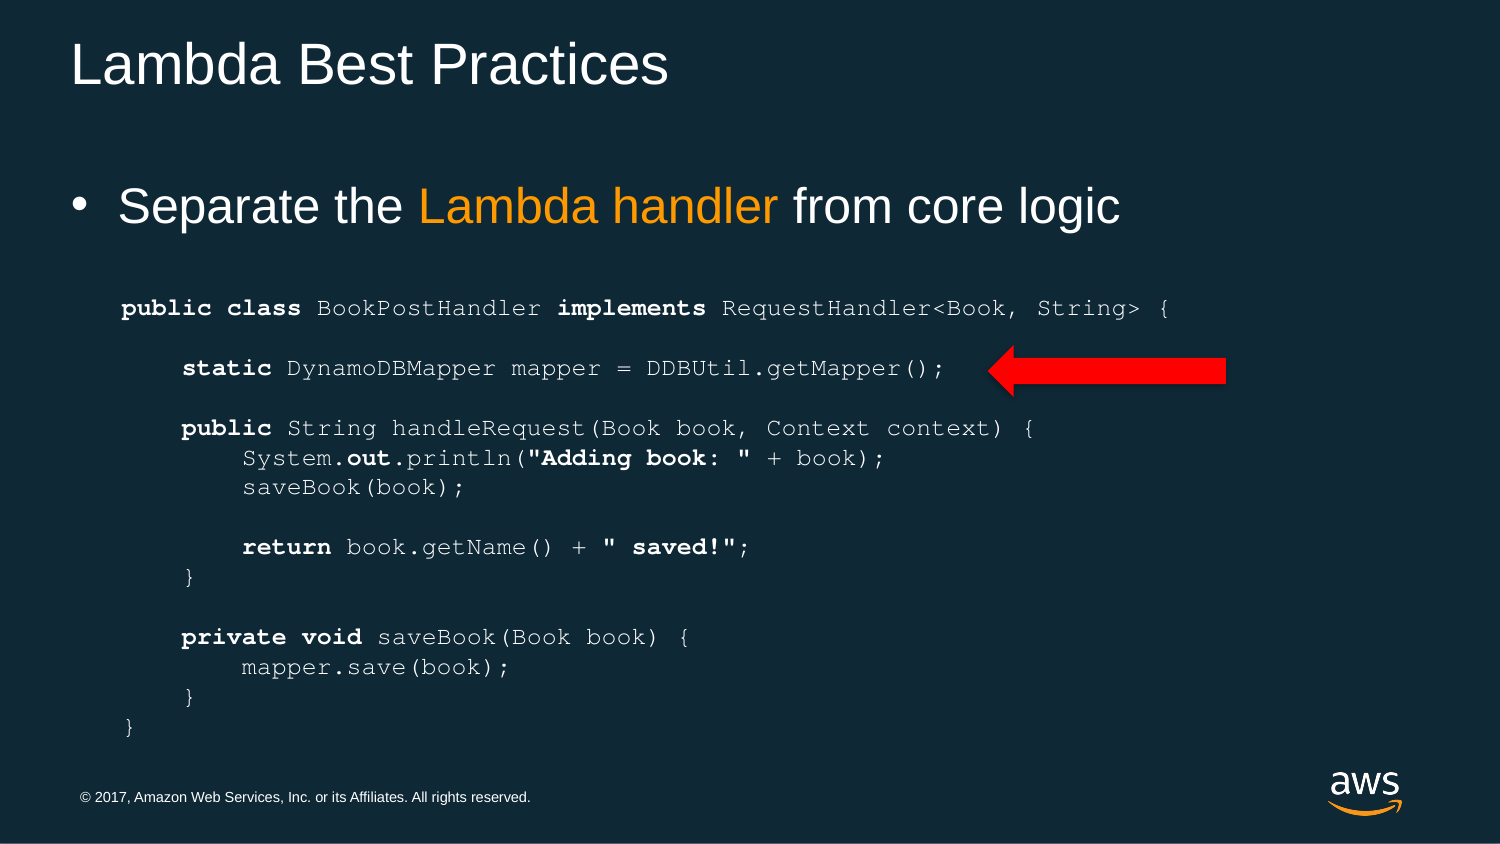

# Lambda Best Practices
Separate the Lambda handler from core logic
public class BookPostHandler implements RequestHandler<Book, String> {
    static DynamoDBMapper mapper = DDBUtil.getMapper();
    public String handleRequest(Book book, Context context) {
        System.out.println("Adding book: " + book);
        saveBook(book);
        return book.getName() + " saved!";
    }
    private void saveBook(Book book) {
        mapper.save(book);
    }
}